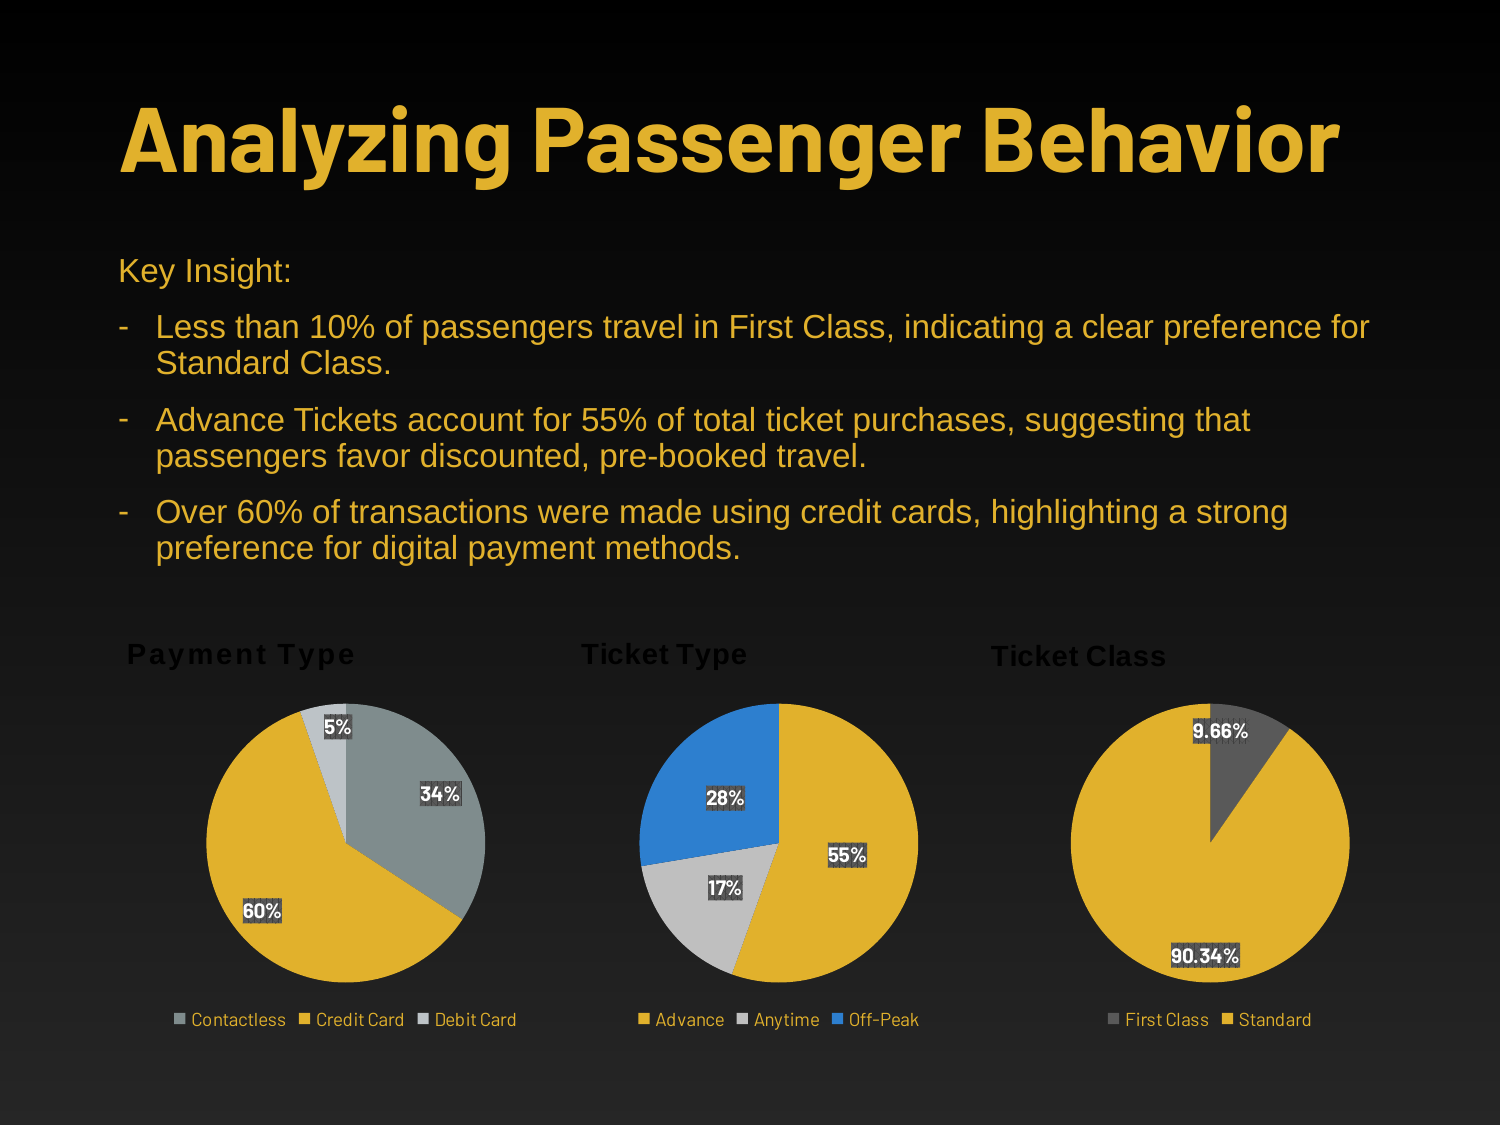

# Analyzing Passenger Behavior
Key Insight:
Less than 10% of passengers travel in First Class, indicating a clear preference for Standard Class.
Advance Tickets account for 55% of total ticket purchases, suggesting that passengers favor discounted, pre-booked travel.
Over 60% of transactions were made using credit cards, highlighting a strong preference for digital payment methods.

### Chart: Ticket Class

| Category | Total |
|---|---|
| First Class | 0.09661011594477617 |
| Standard | 0.9033898840552238 |

### Chart: Payment Type

| Category | Total |
|---|---|
| Contactless | 10834.0 |
| Credit Card | 19136.0 |
| Debit Card | 1683.0 |

### Chart: Ticket Type

| Category | Total |
|---|---|
| Advance | 0.554797333586074 |
| Anytime | 0.16870438820964836 |
| Off-Peak | 0.27649827820427764 |